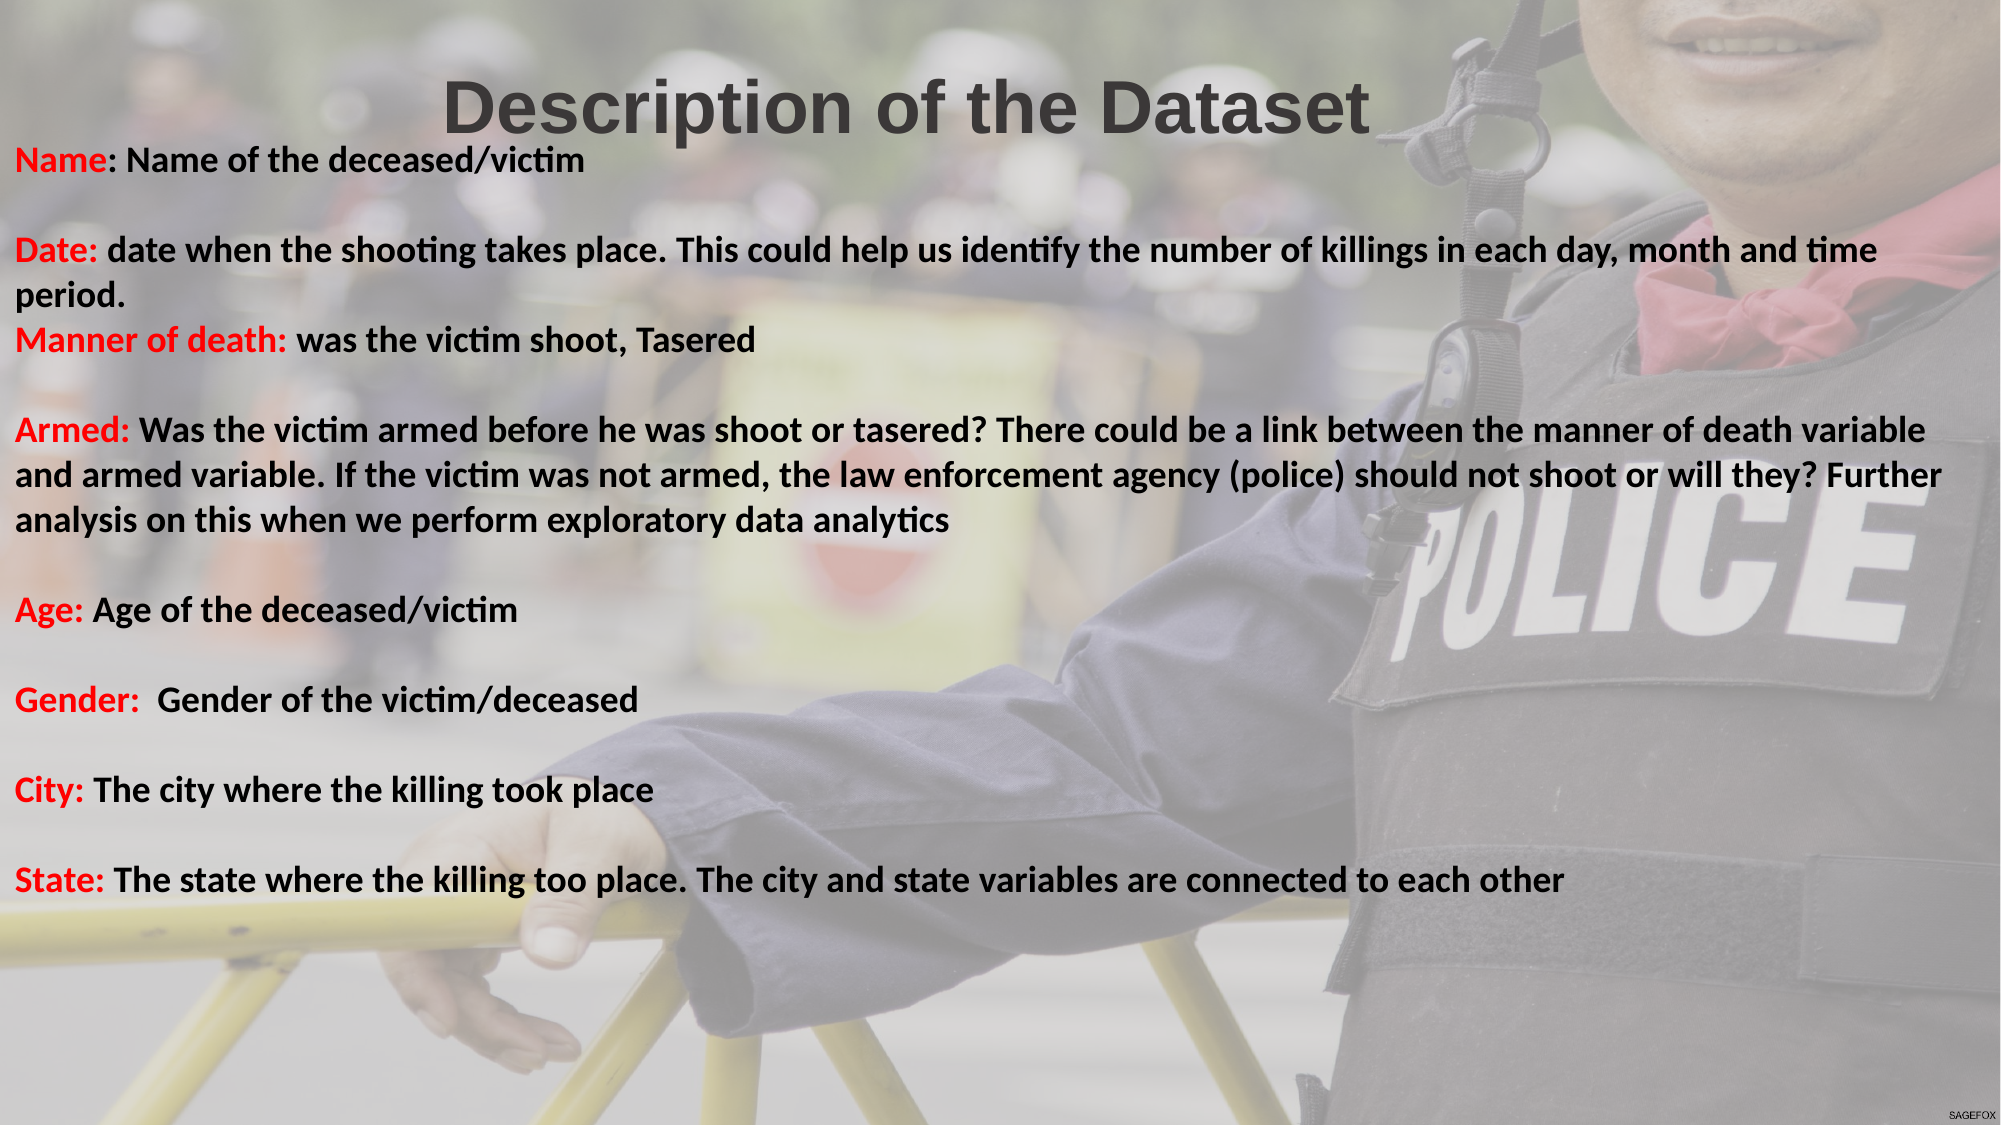

Name: Name of the deceased/victim

Date: date when the shooting takes place. This could help us identify the number of killings in each day, month and time period.
Manner of death: was the victim shoot, Tasered

Armed: Was the victim armed before he was shoot or tasered? There could be a link between the manner of death variable and armed variable. If the victim was not armed, the law enforcement agency (police) should not shoot or will they? Further analysis on this when we perform exploratory data analytics

Age: Age of the deceased/victim

Gender:  Gender of the victim/deceased

City: The city where the killing took place

State: The state where the killing too place. The city and state variables are connected to each other

Description of the Dataset